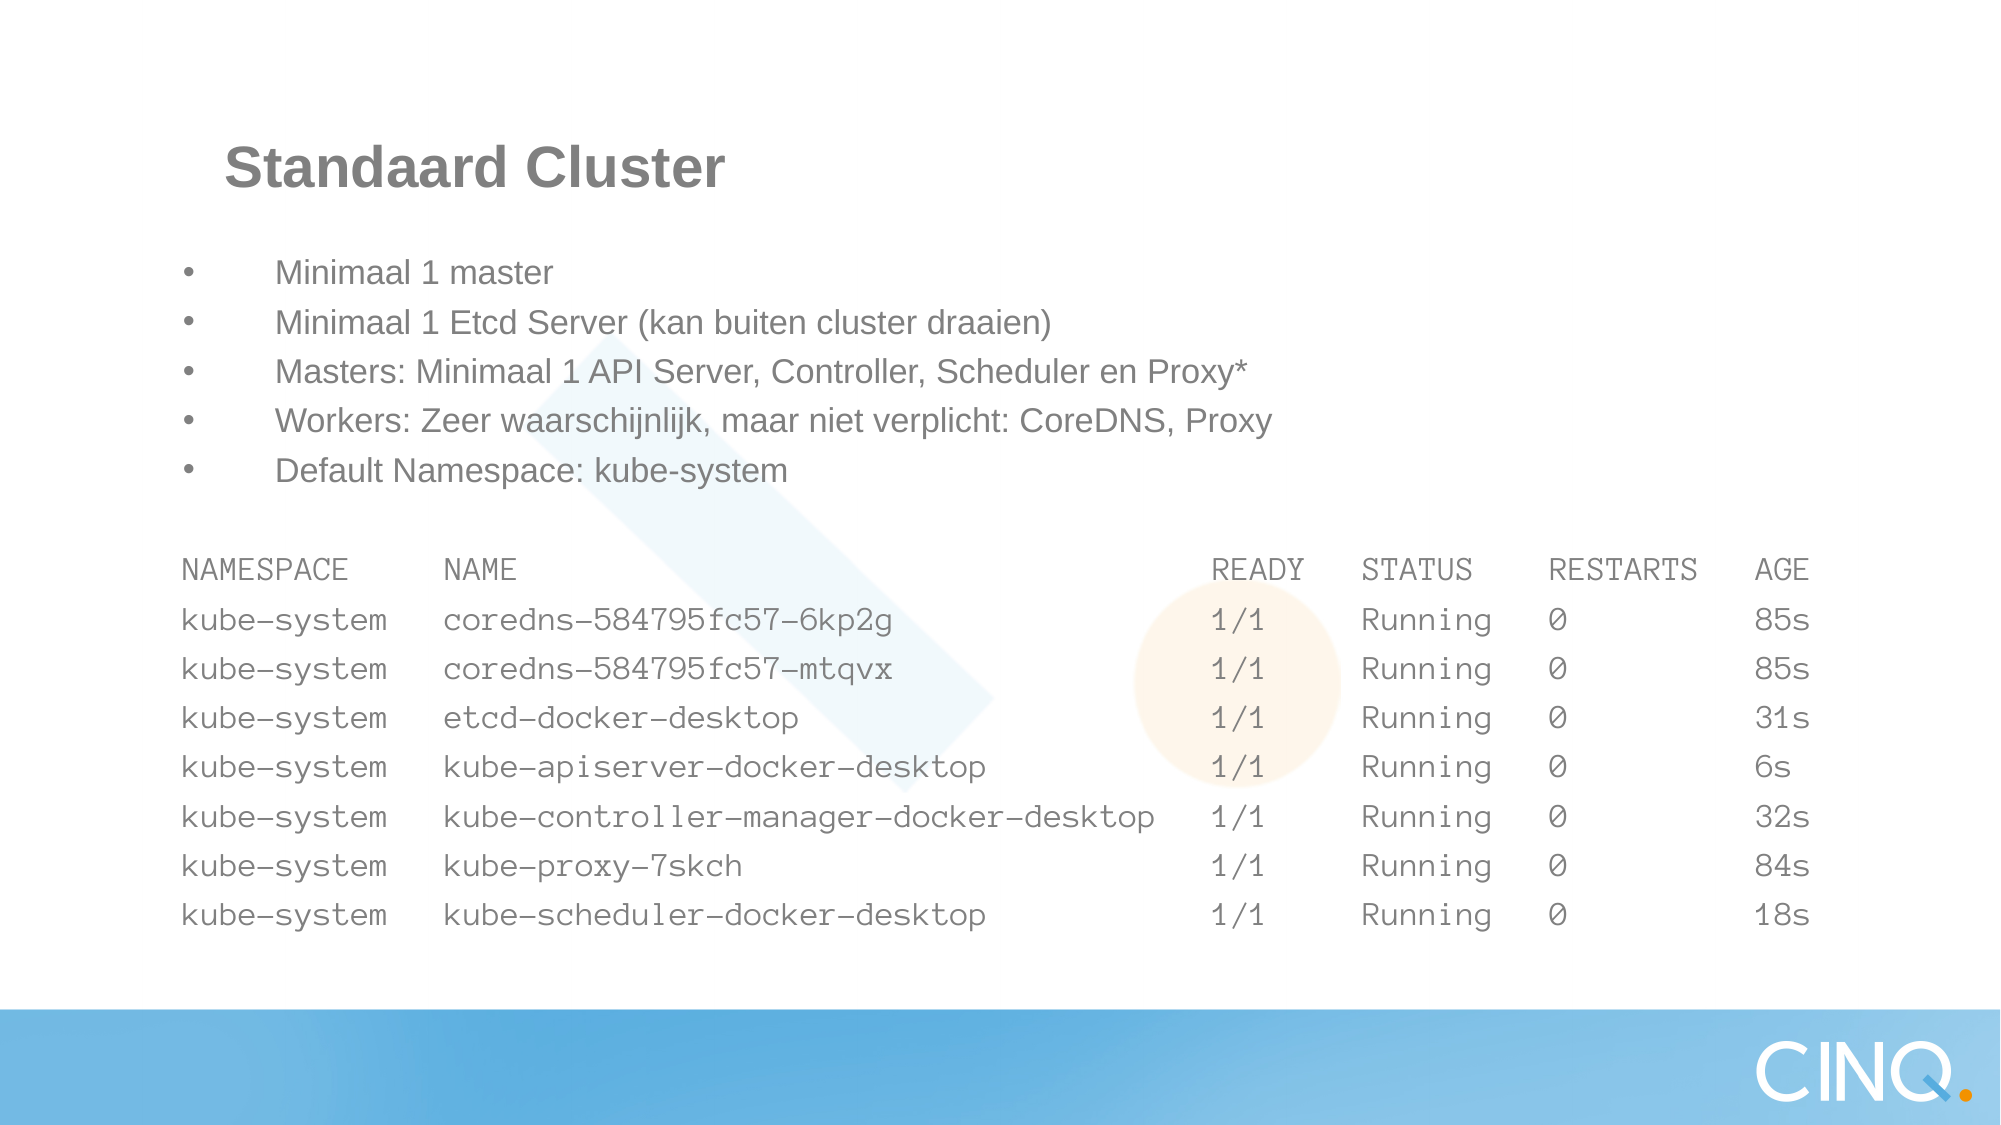

Standaard Cluster
Minimaal 1 master
Minimaal 1 Etcd Server (kan buiten cluster draaien)
Masters: Minimaal 1 API Server, Controller, Scheduler en Proxy*
Workers: Zeer waarschijnlijk, maar niet verplicht: CoreDNS, Proxy
Default Namespace: kube-system

NAMESPACE     NAME                                     READY   STATUS    RESTARTS   AGE
kube-system   coredns-584795fc57-6kp2g                 1/1     Running   0          85s
kube-system   coredns-584795fc57-mtqvx                 1/1     Running   0          85s
kube-system   etcd-docker-desktop                      1/1     Running   0          31s
kube-system   kube-apiserver-docker-desktop            1/1     Running   0          6s
kube-system   kube-controller-manager-docker-desktop   1/1     Running   0          32s
kube-system   kube-proxy-7skch                         1/1     Running   0          84s
kube-system   kube-scheduler-docker-desktop            1/1     Running   0          18s